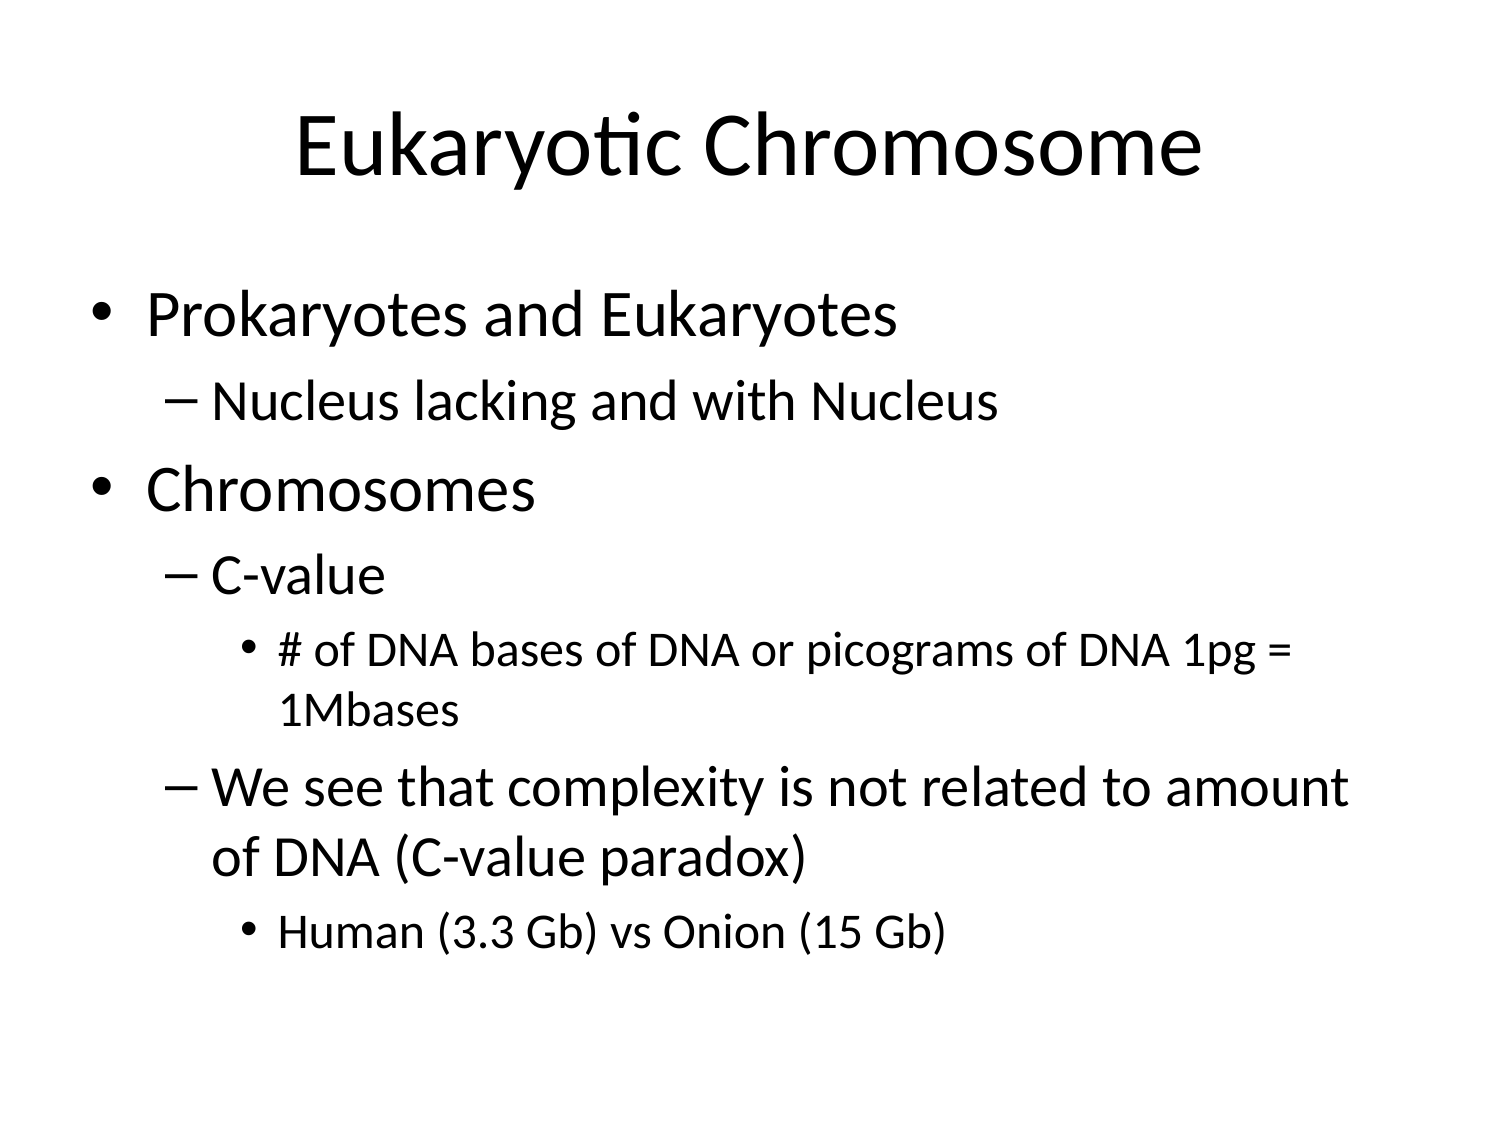

# Eukaryotic Chromosome
Prokaryotes and Eukaryotes
Nucleus lacking and with Nucleus
Chromosomes
C-value
# of DNA bases of DNA or picograms of DNA 1pg = 1Mbases
We see that complexity is not related to amount of DNA (C-value paradox)
Human (3.3 Gb) vs Onion (15 Gb)